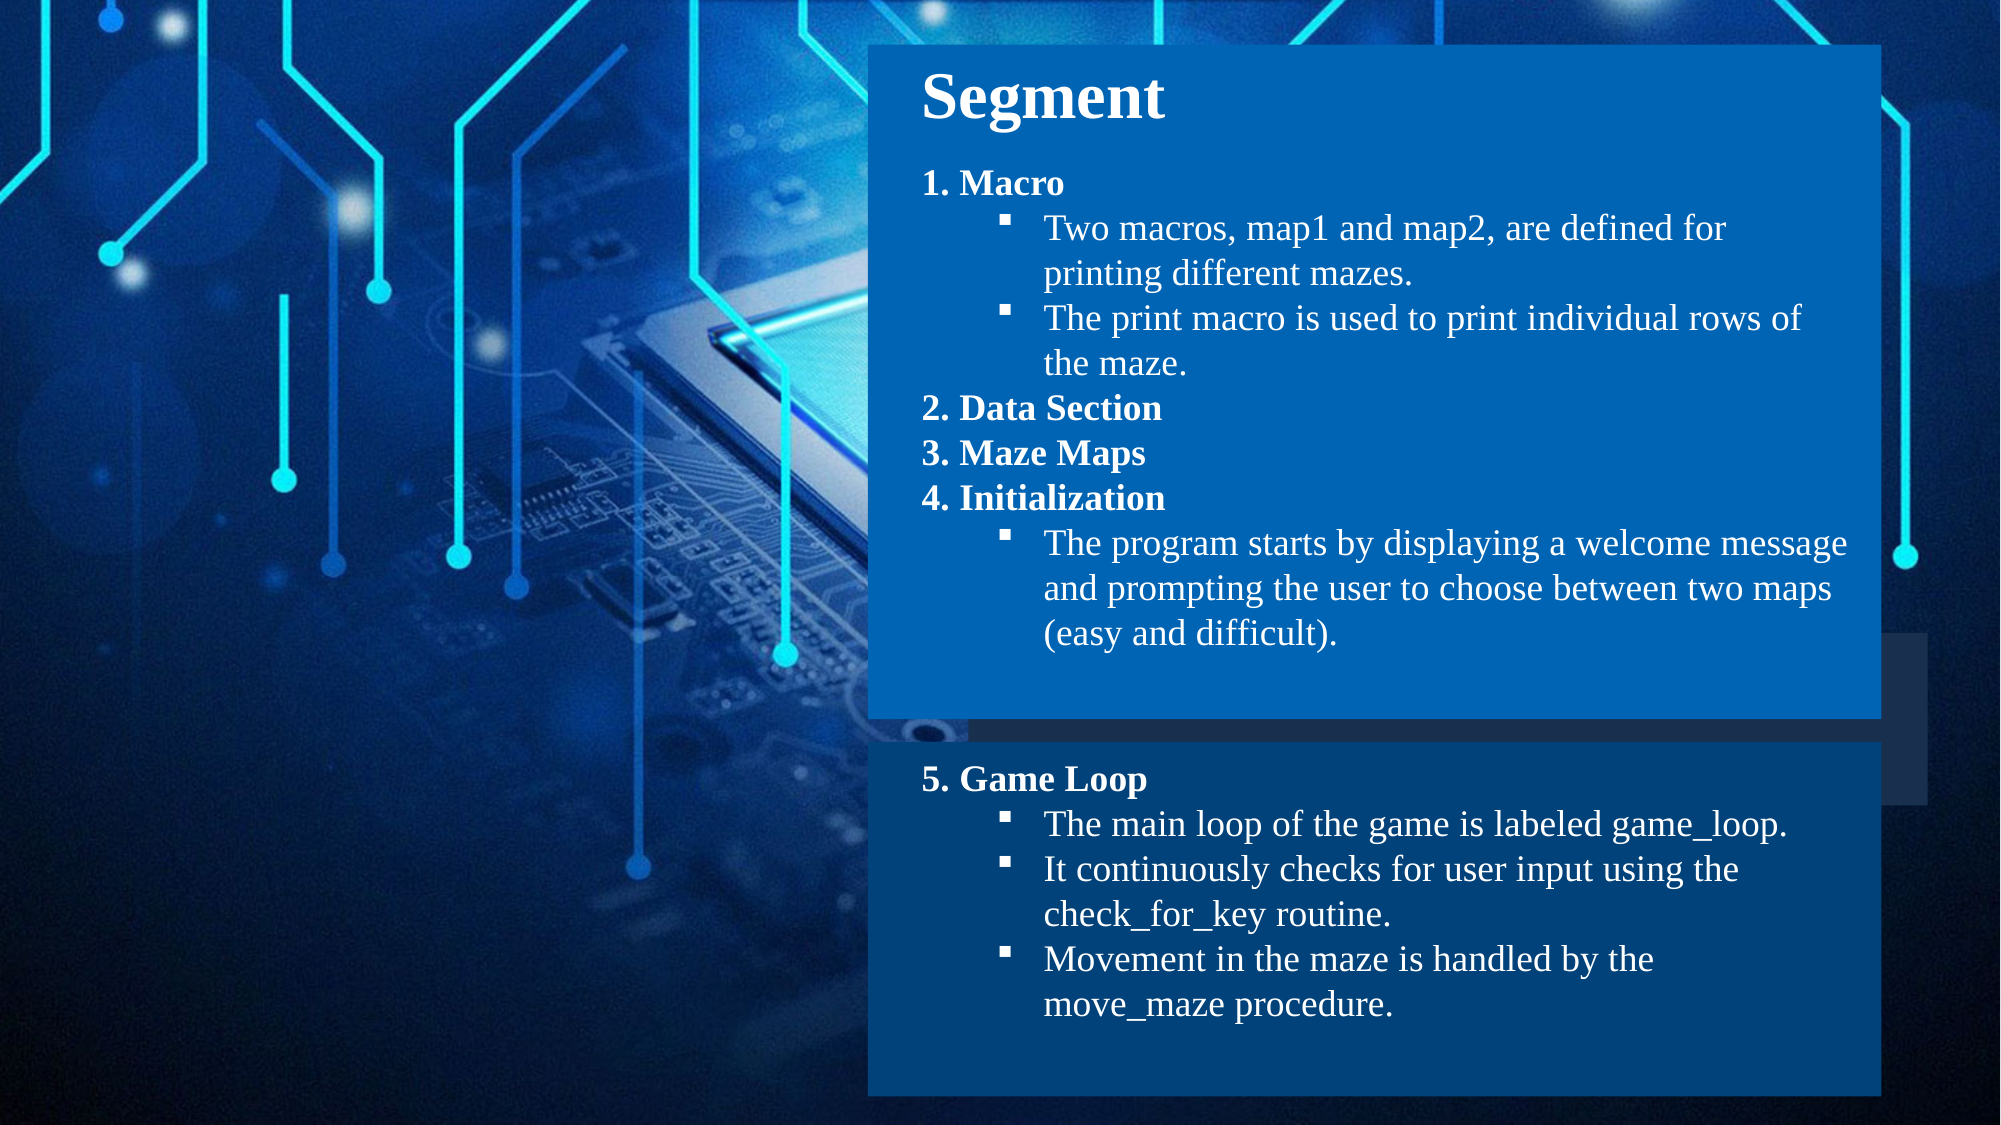

Segment
1. Macro
Two macros, map1 and map2, are defined for printing different mazes.
The print macro is used to print individual rows of the maze.
2. Data Section
3. Maze Maps
4. Initialization
The program starts by displaying a welcome message and prompting the user to choose between two maps (easy and difficult).

5. Game Loop
The main loop of the game is labeled game_loop.
It continuously checks for user input using the check_for_key routine.
Movement in the maze is handled by the move_maze procedure.